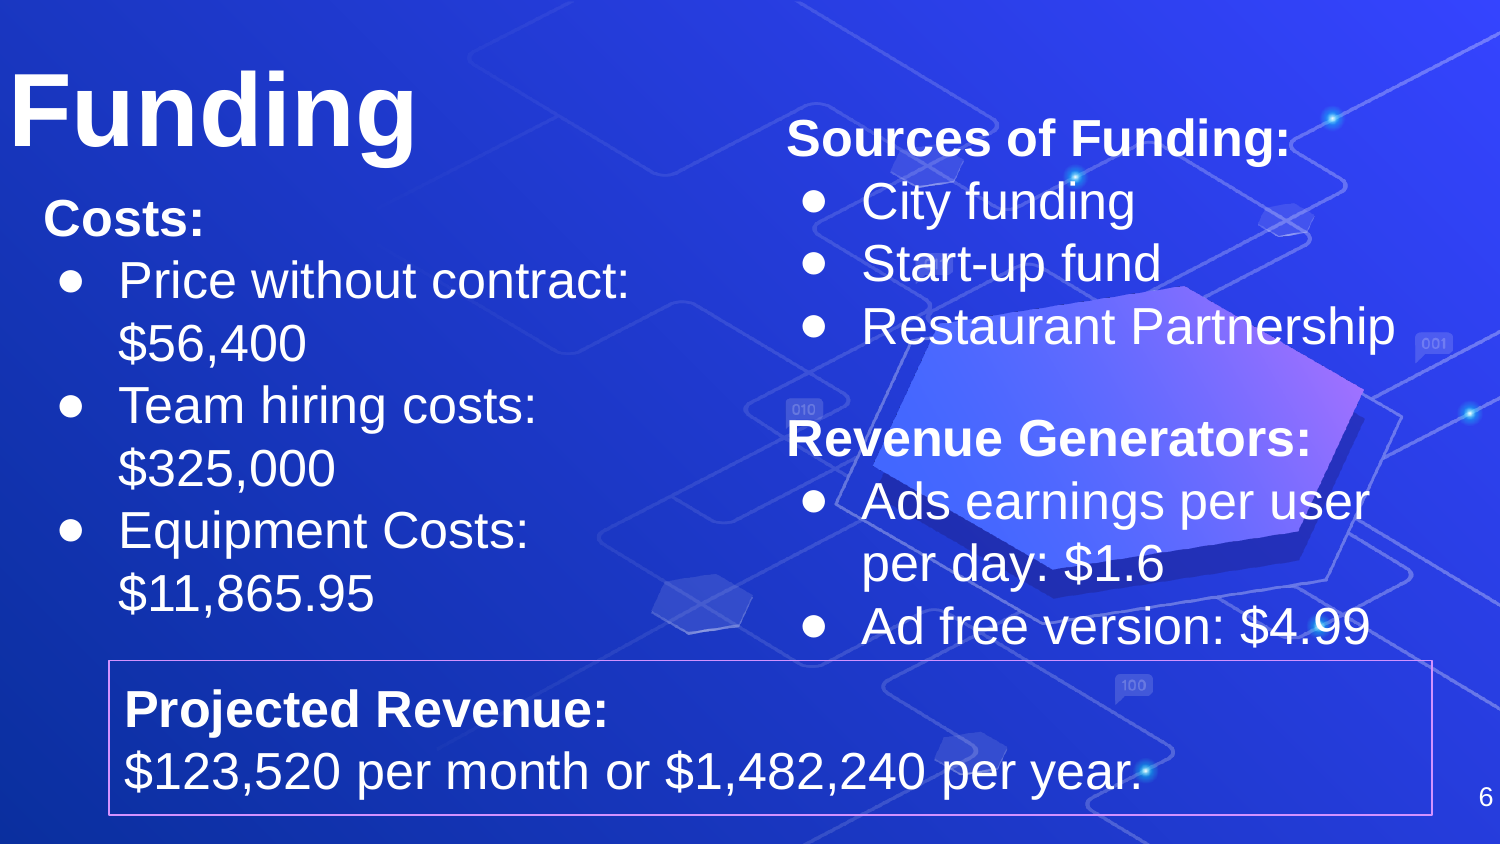

# Funding
Sources of Funding:
City funding
Start-up fund
Restaurant Partnership
Costs:
Price without contract: $56,400
Team hiring costs: $325,000
Equipment Costs: $11,865.95
Revenue Generators:
Ads earnings per user per day: $1.6
Ad free version: $4.99
Projected Revenue:
$123,520 per month or $1,482,240 per year.
6